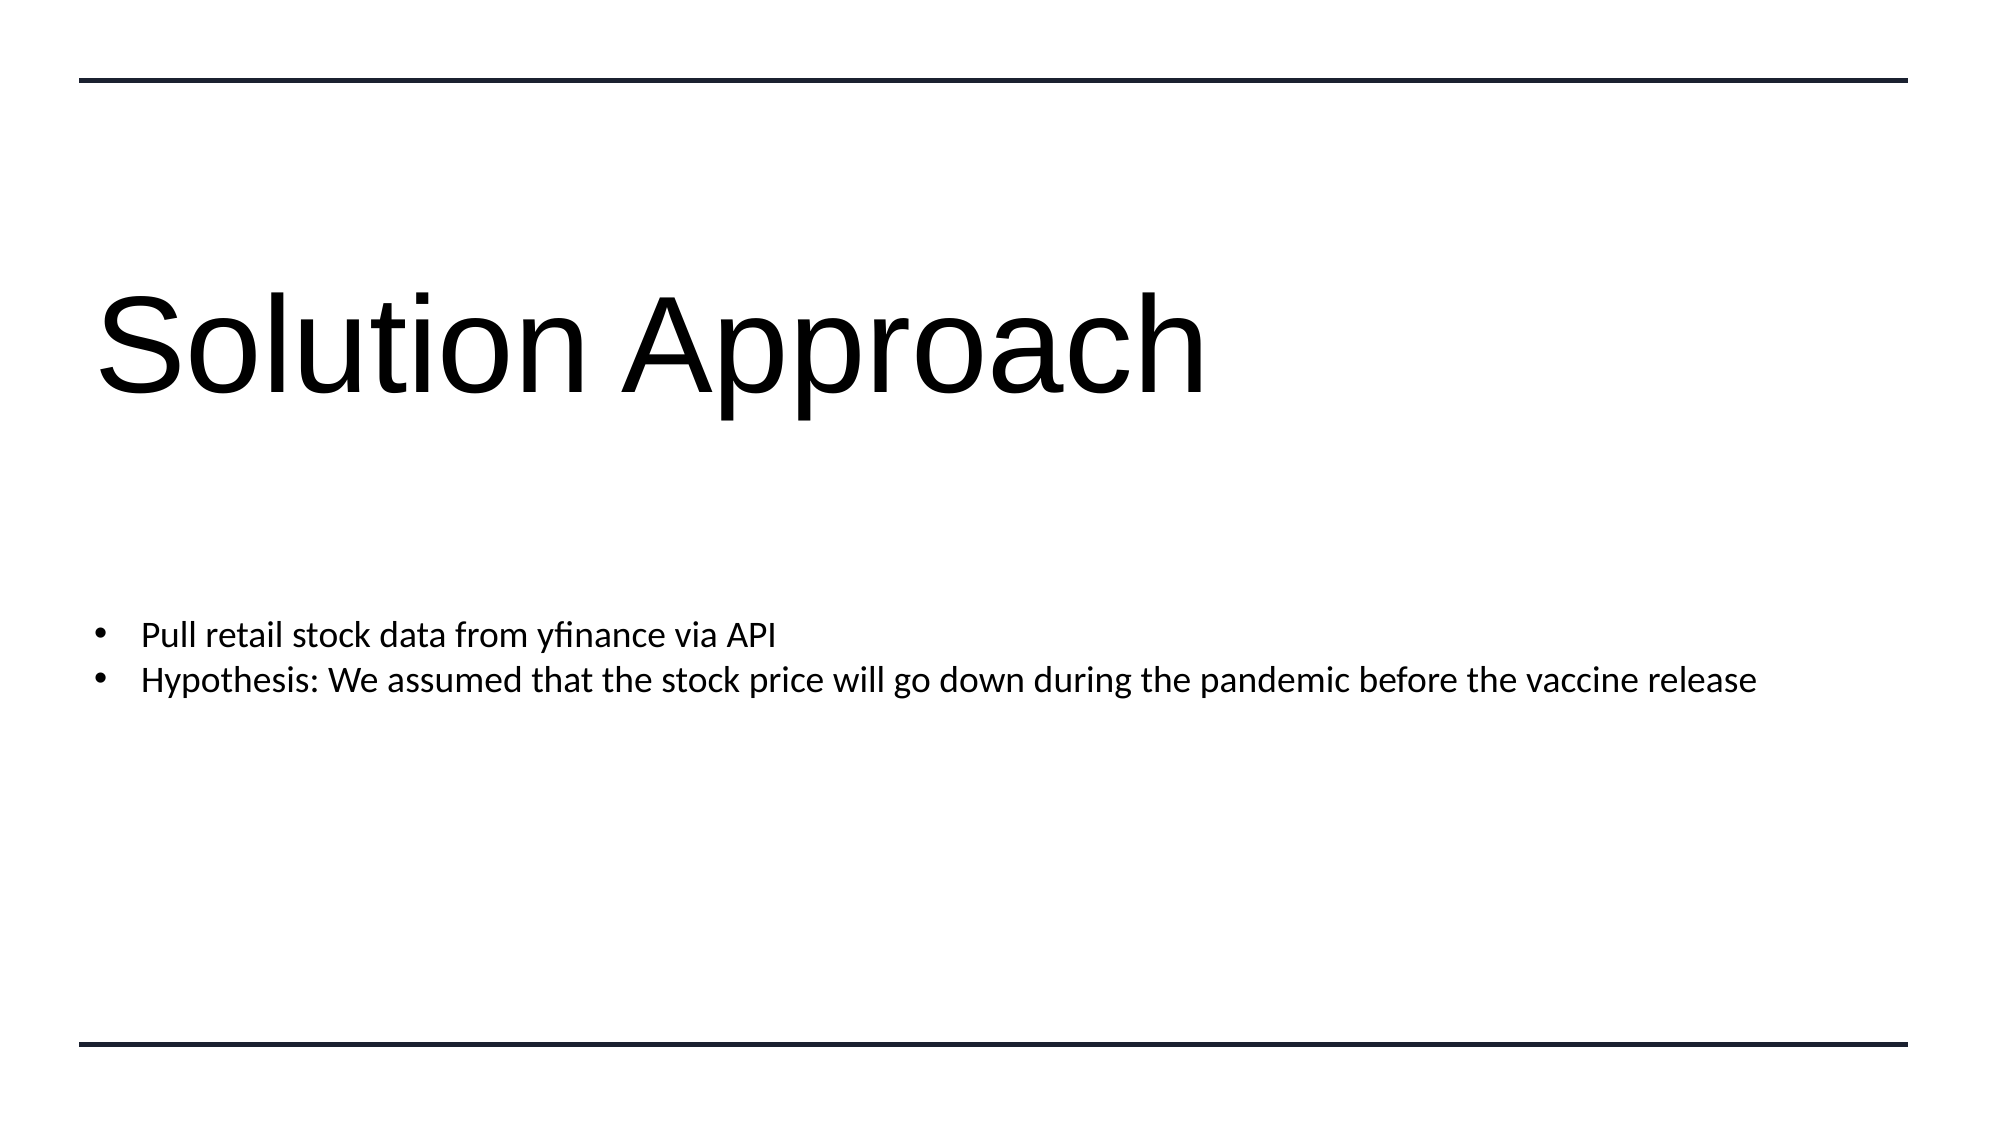

# Solution Approach

Pull retail stock data from yfinance via API
Hypothesis: We assumed that the stock price will go down during the pandemic before the vaccine release